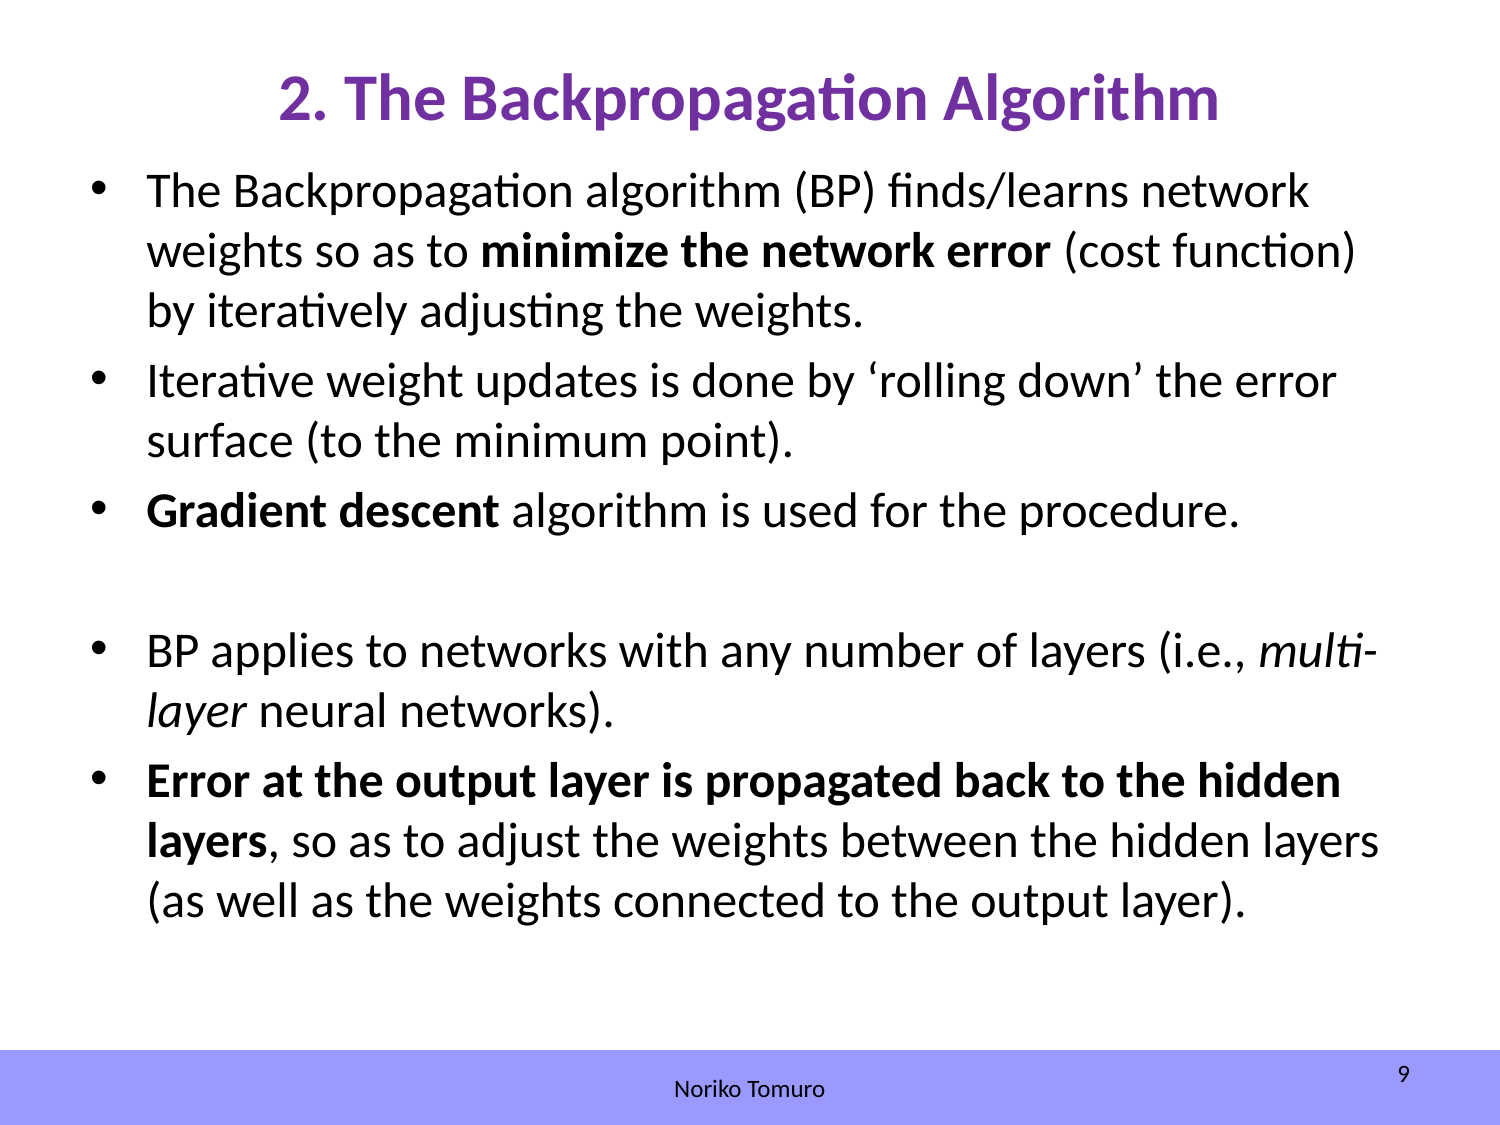

# 2. The Backpropagation Algorithm
The Backpropagation algorithm (BP) finds/learns network weights so as to minimize the network error (cost function) by iteratively adjusting the weights.
Iterative weight updates is done by ‘rolling down’ the error surface (to the minimum point).
Gradient descent algorithm is used for the procedure.

BP applies to networks with any number of layers (i.e., multi-layer neural networks).
Error at the output layer is propagated back to the hidden layers, so as to adjust the weights between the hidden layers (as well as the weights connected to the output layer).

9
Noriko Tomuro